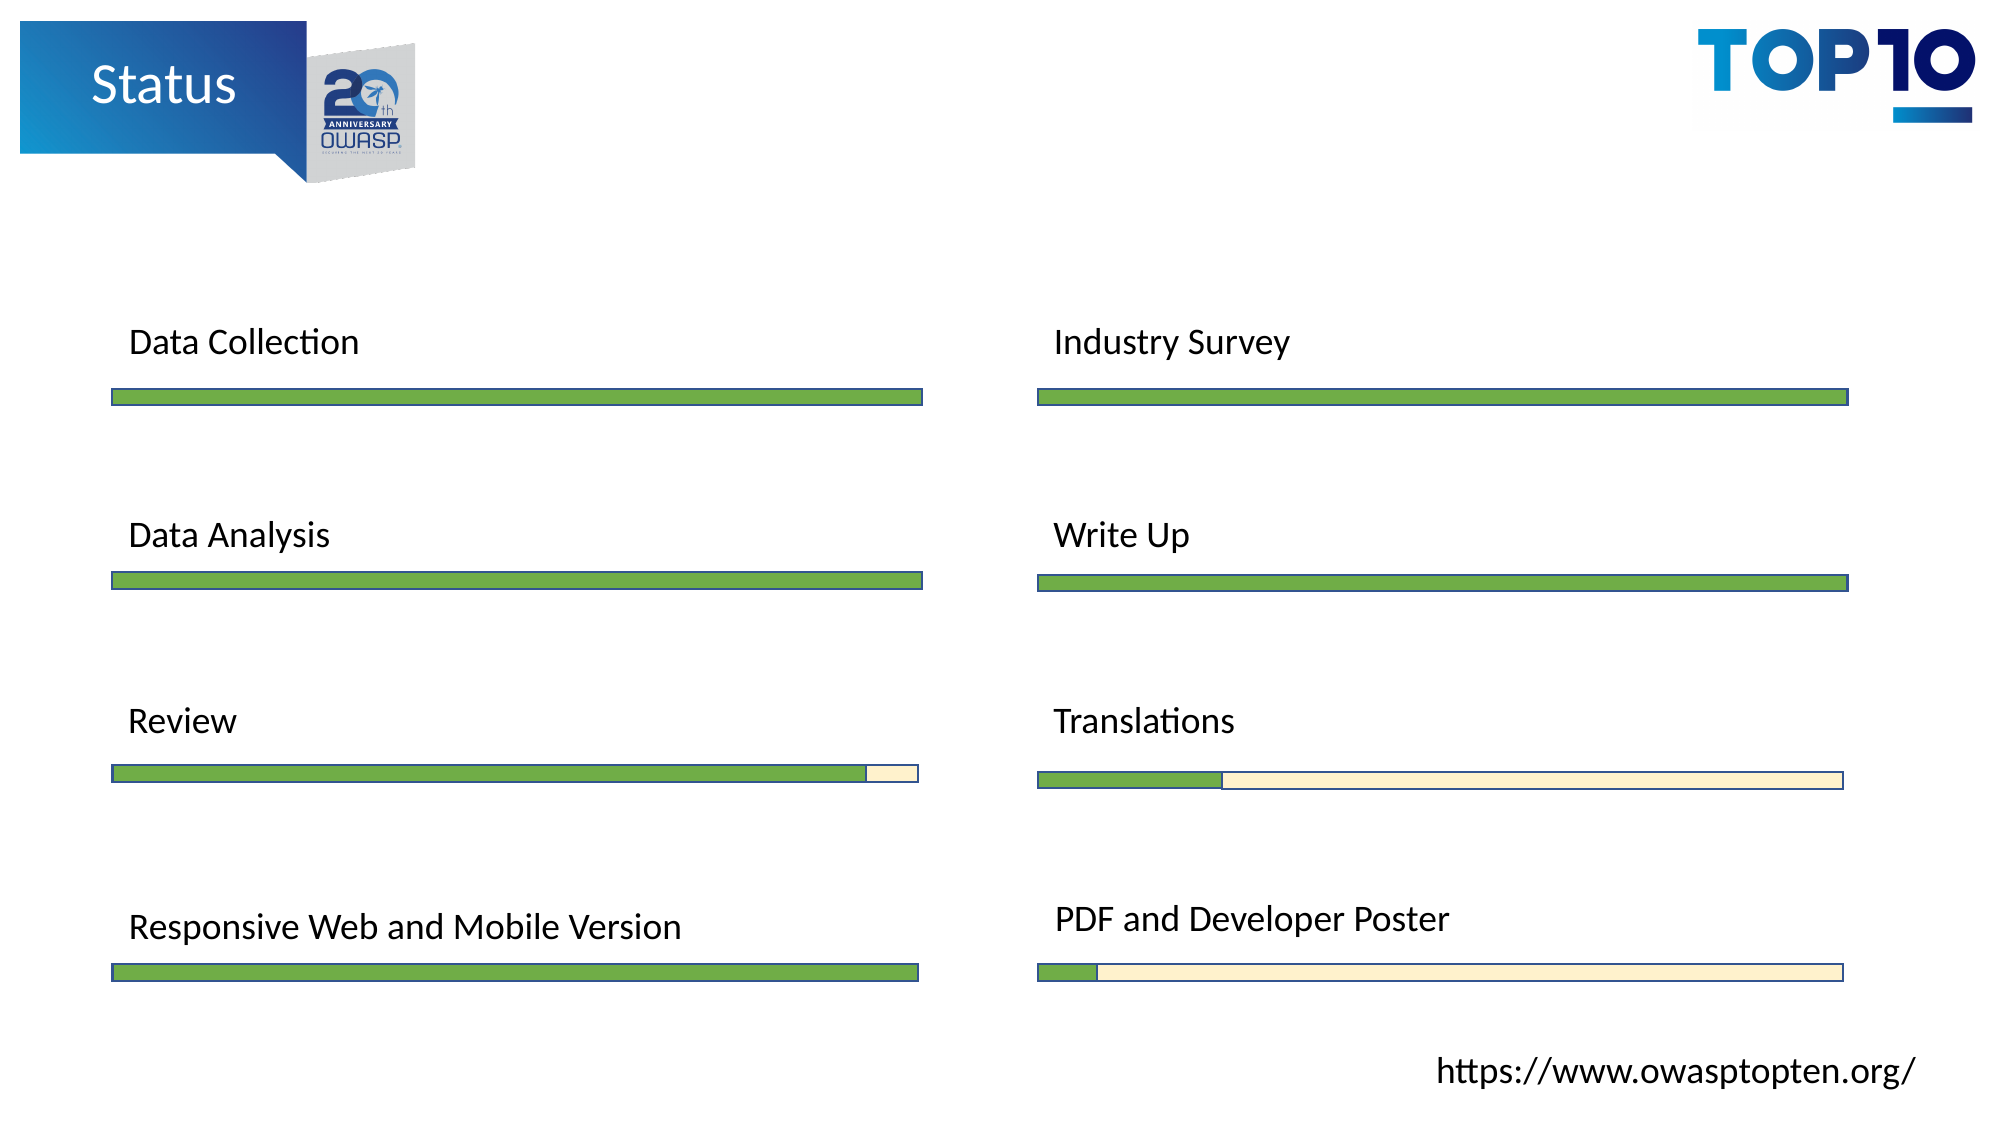

Status
Data Collection
Industry Survey

Data Analysis
Write Up

Review
Translations

PDF and Developer Poster
Responsive Web and Mobile Version

https://www.owasptopten.org/